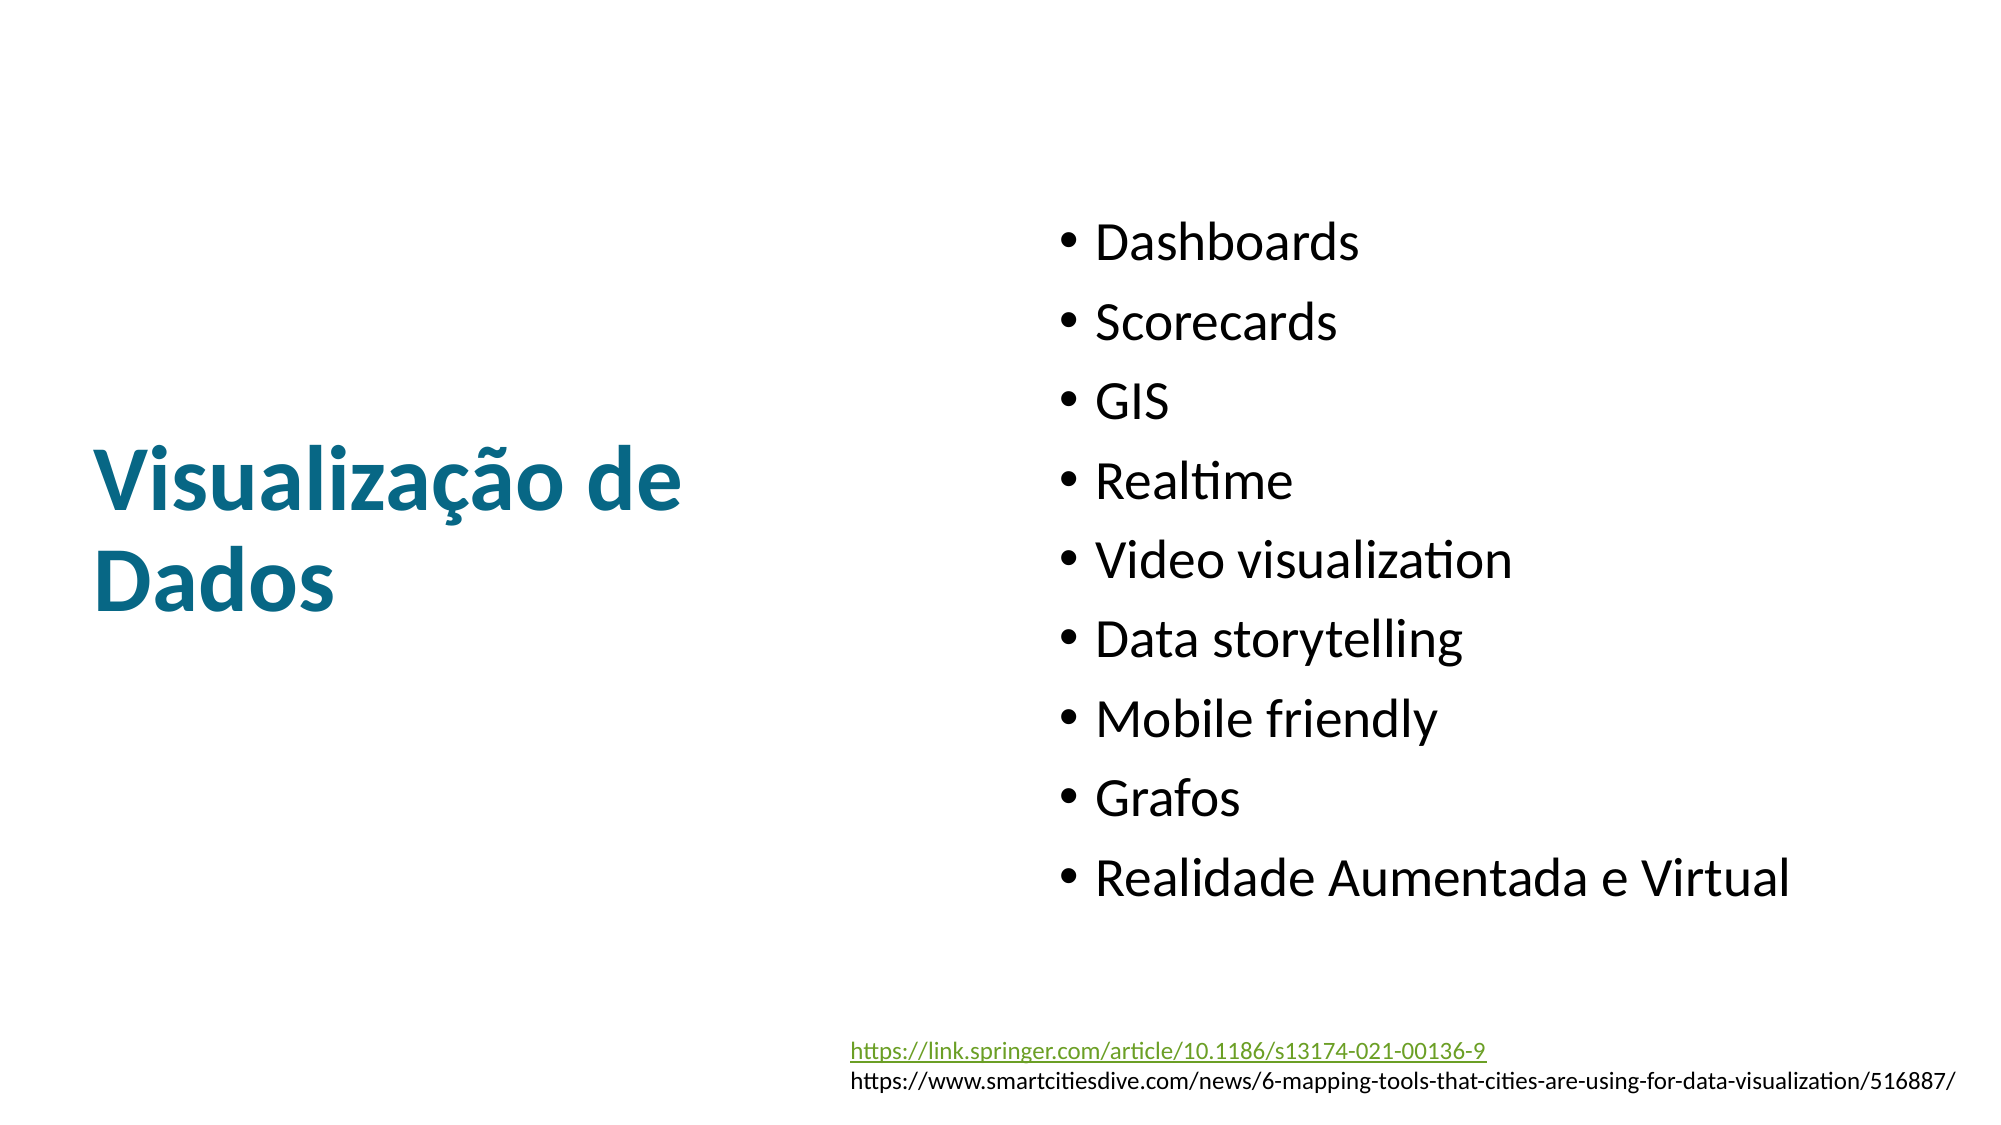

Dashboards
Scorecards
GIS
Realtime
Video visualization
Data storytelling
Mobile friendly
Grafos
Realidade Aumentada e Virtual
# Visualização de Dados
https://link.springer.com/article/10.1186/s13174-021-00136-9
https://www.smartcitiesdive.com/news/6-mapping-tools-that-cities-are-using-for-data-visualization/516887/